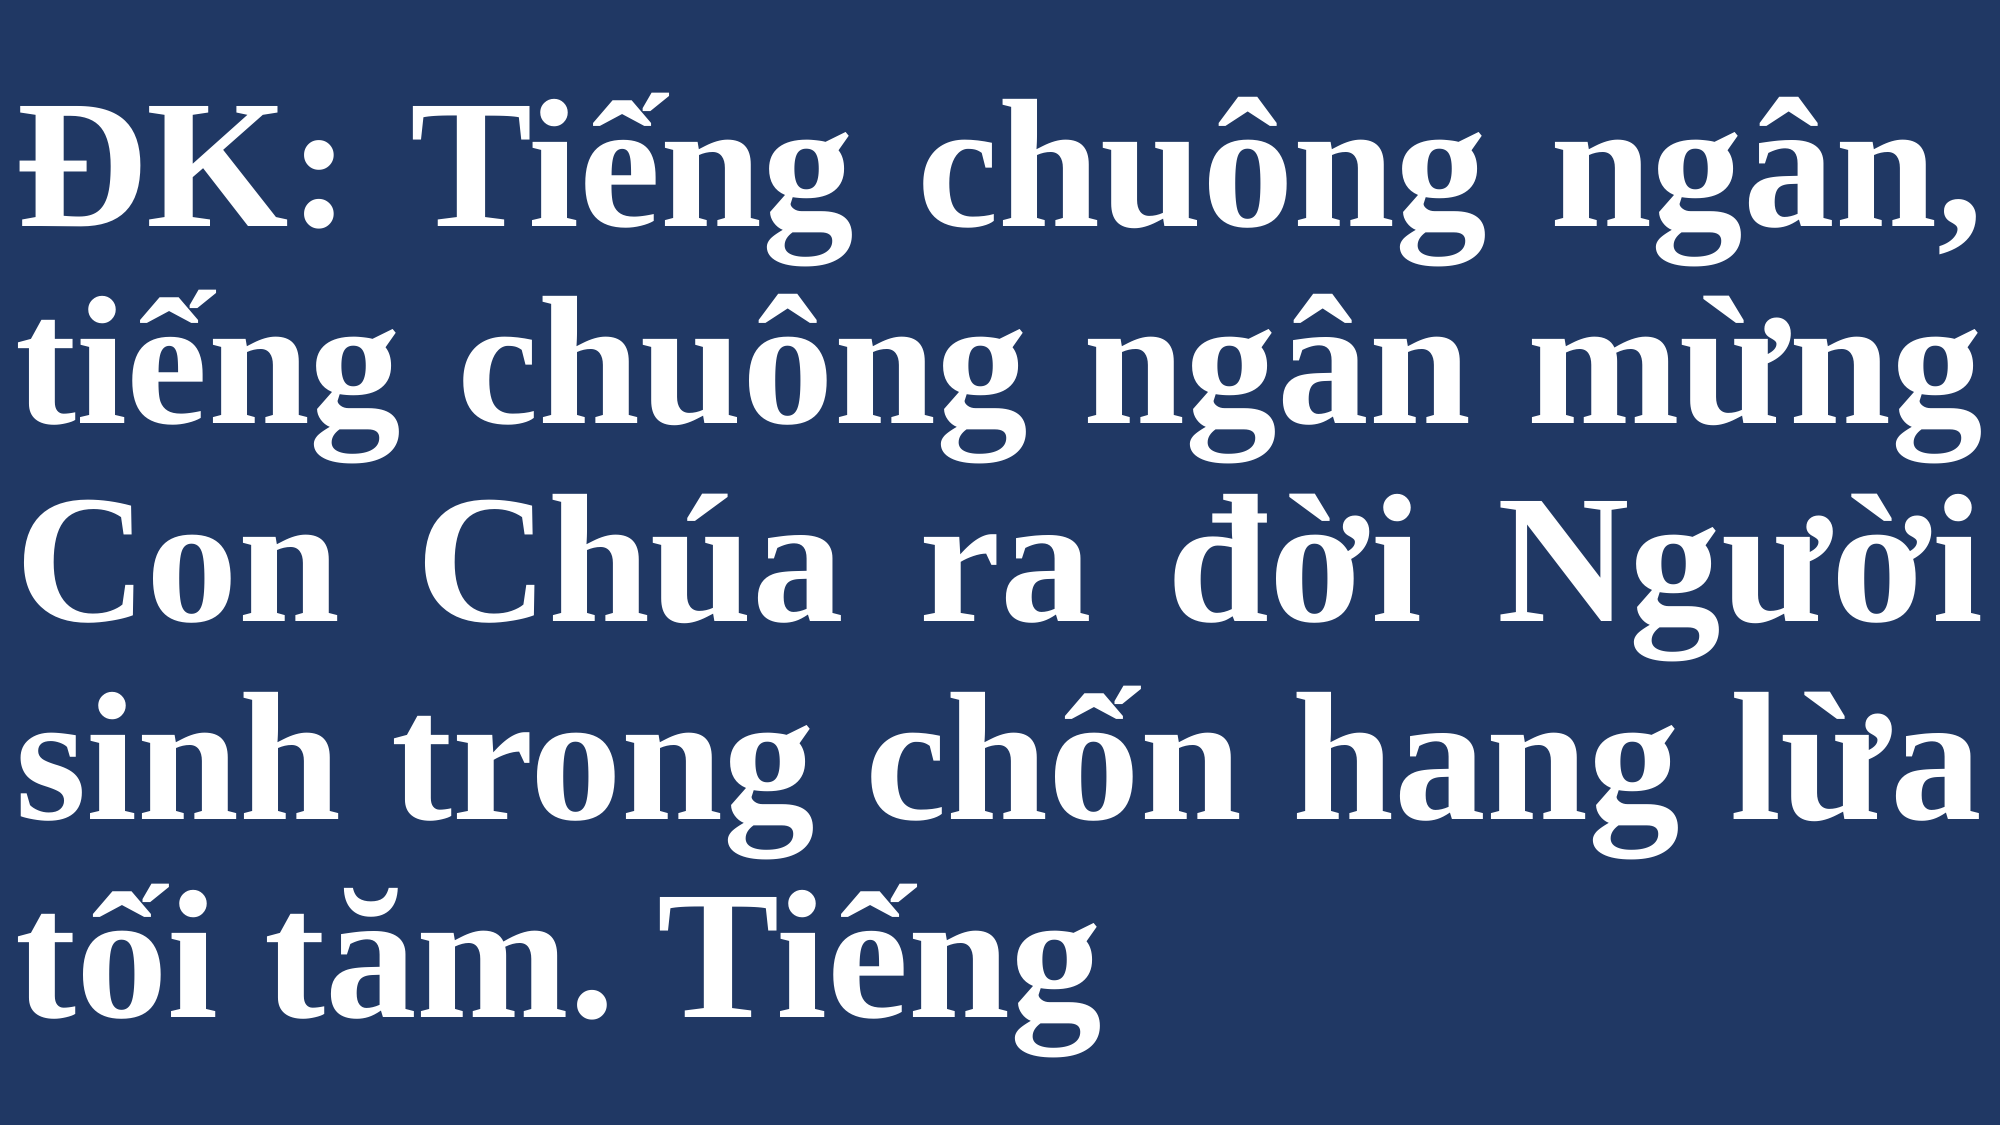

# ĐK: Tiếng chuông ngân, tiếng chuông ngân mừng Con Chúa ra đời Người sinh trong chốn hang lừa tối tăm. Tiếng